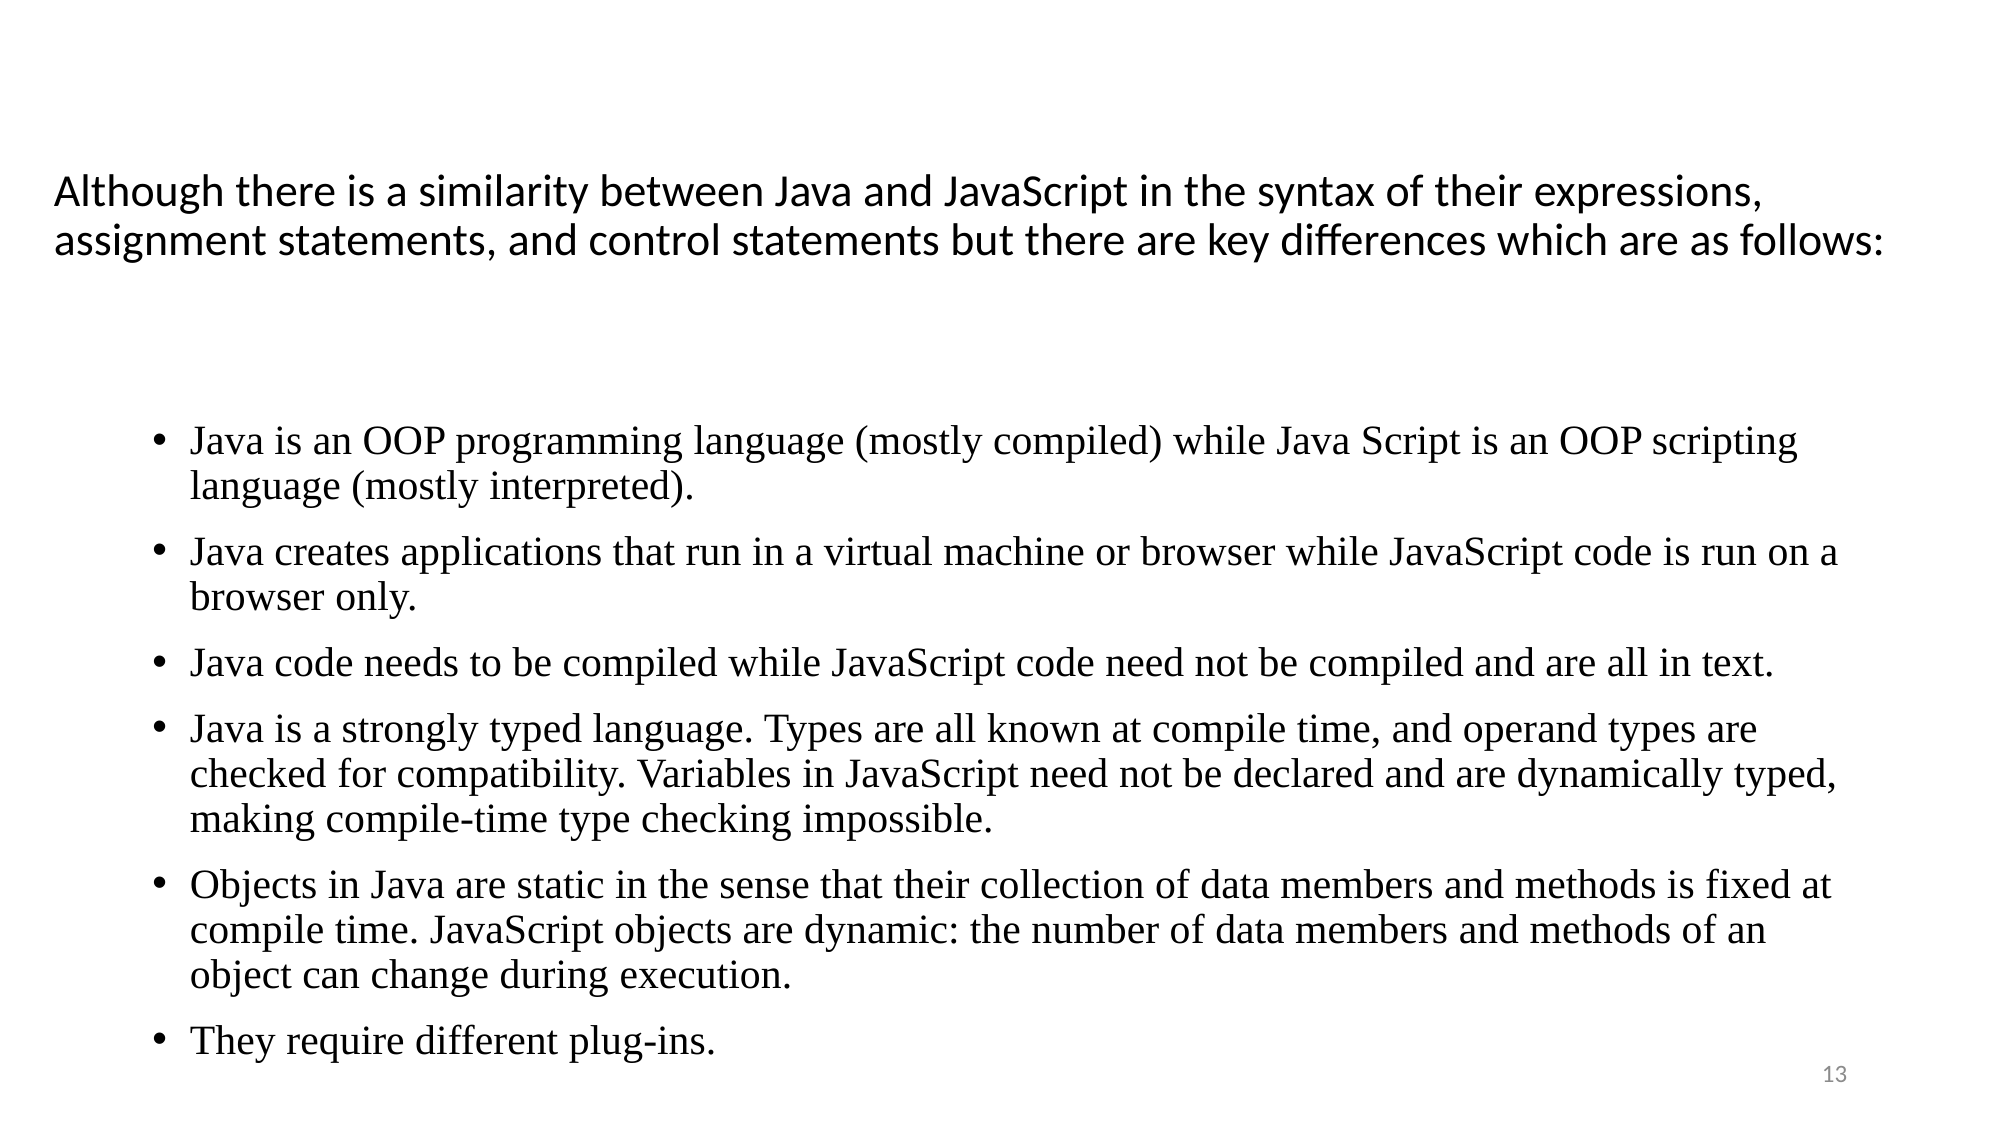

# Although there is a similarity between Java and JavaScript in the syntax of their expressions, assignment statements, and control statements but there are key differences which are as follows:
Java is an OOP programming language (mostly compiled) while Java Script is an OOP scripting language (mostly interpreted).
Java creates applications that run in a virtual machine or browser while JavaScript code is run on a browser only.
Java code needs to be compiled while JavaScript code need not be compiled and are all in text.
Java is a strongly typed language. Types are all known at compile time, and operand types are checked for compatibility. Variables in JavaScript need not be declared and are dynamically typed, making compile-time type checking impossible.
Objects in Java are static in the sense that their collection of data members and methods is fixed at compile time. JavaScript objects are dynamic: the number of data members and methods of an object can change during execution.
They require different plug-ins.
13